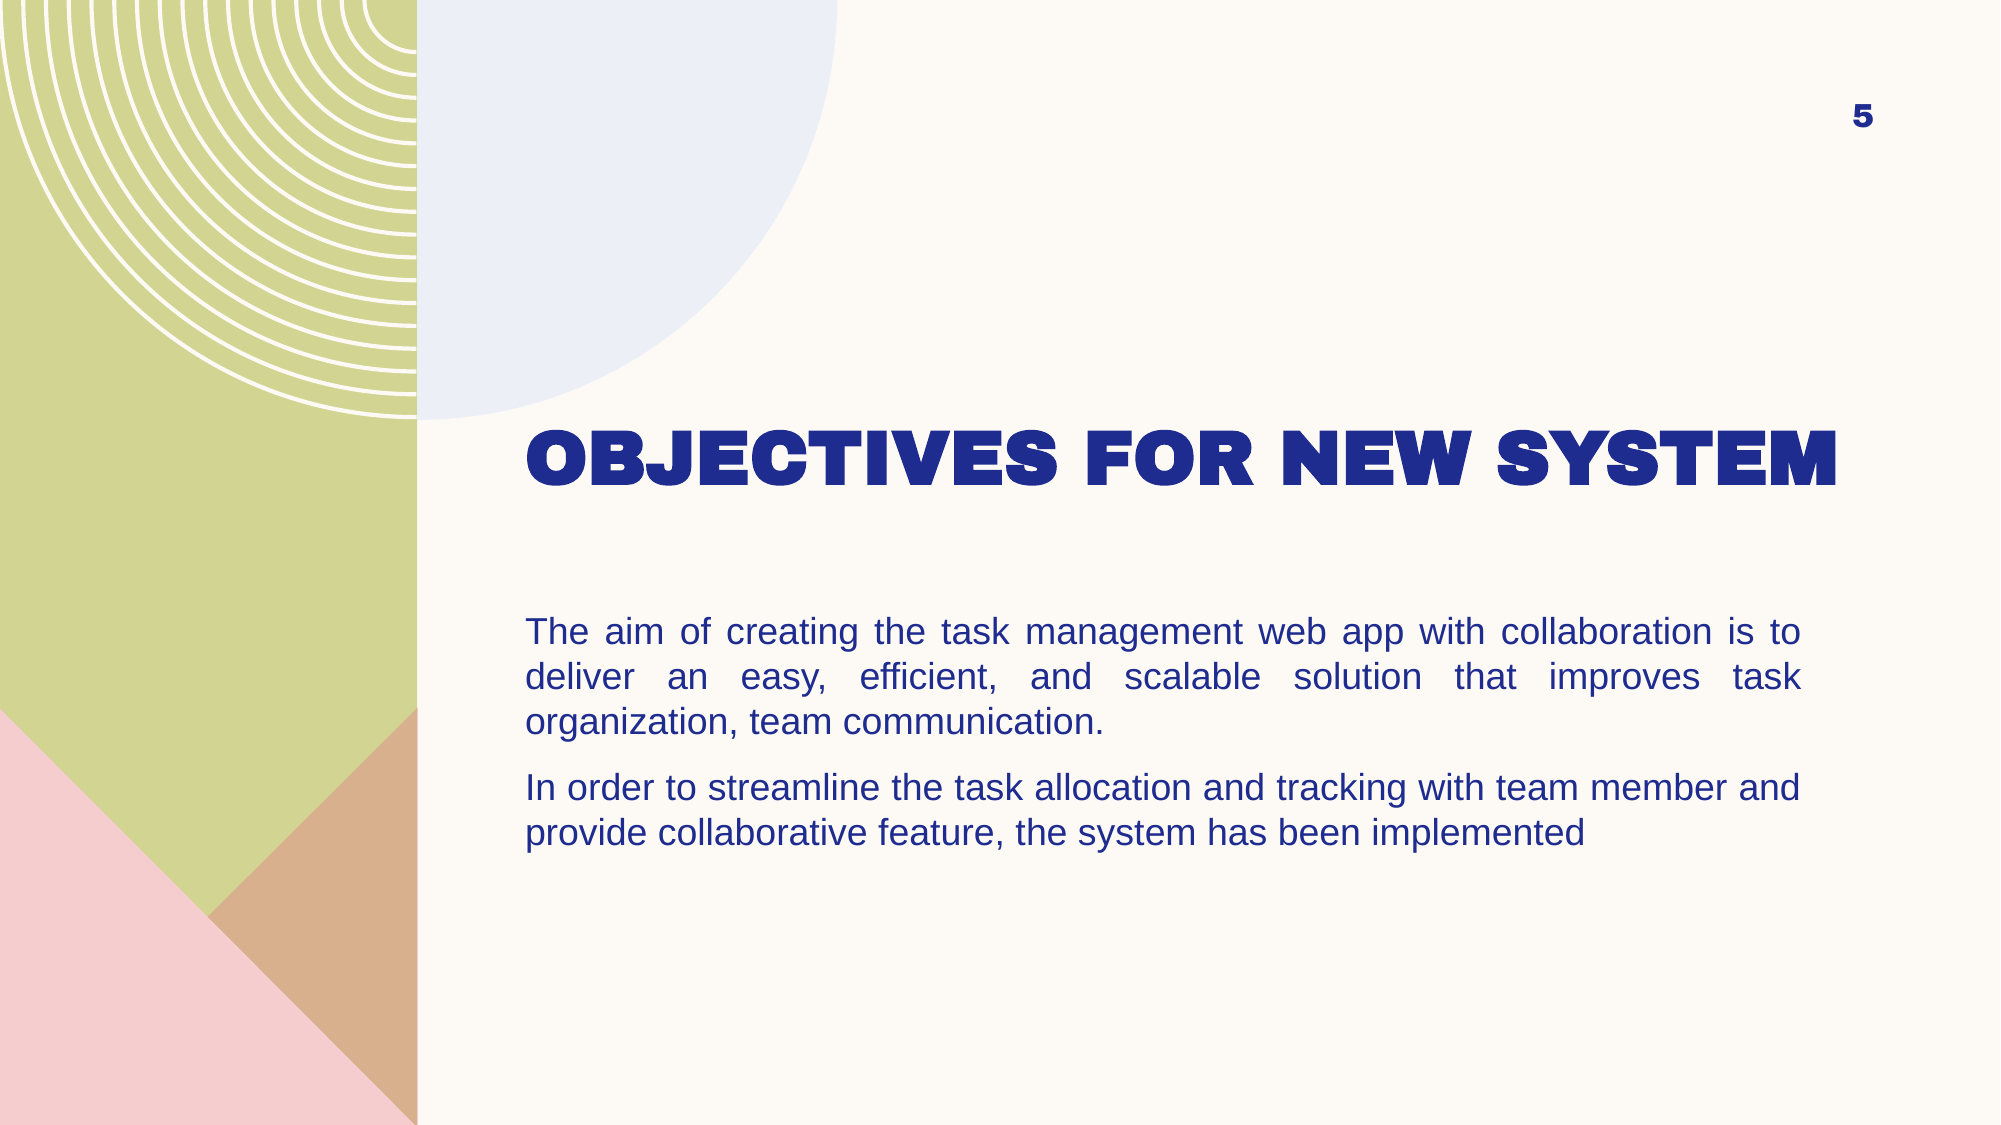

5
# Objectives for New System
The aim of creating the task management web app with collaboration is to deliver an easy, efficient, and scalable solution that improves task organization, team communication.
In order to streamline the task allocation and tracking with team member and provide collaborative feature, the system has been implemented